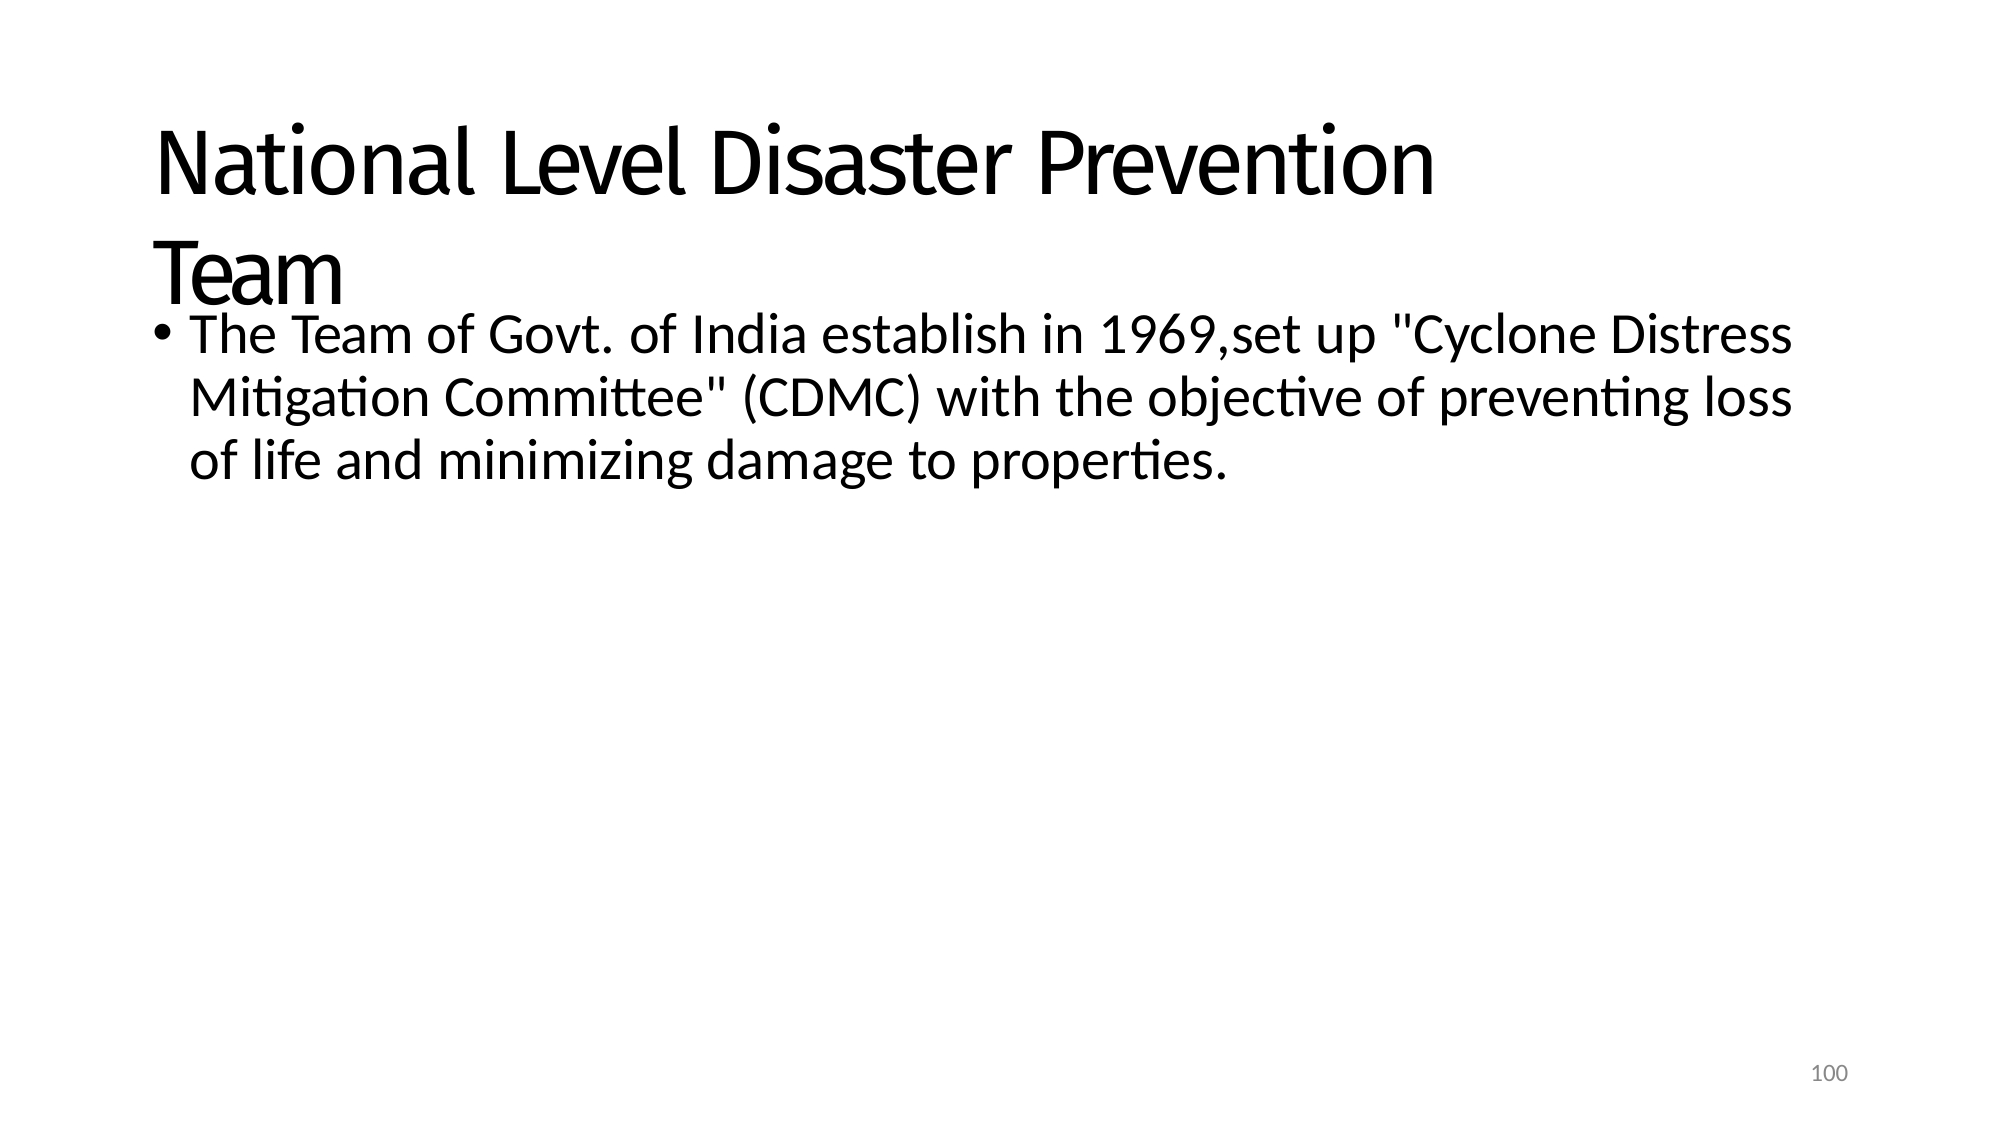

# National Level Disaster Prevention Team
The Team of Govt. of India establish in 1969,set up "Cyclone Distress  Mitigation Committee" (CDMC) with the objective of preventing loss  of life and minimizing damage to properties.
100